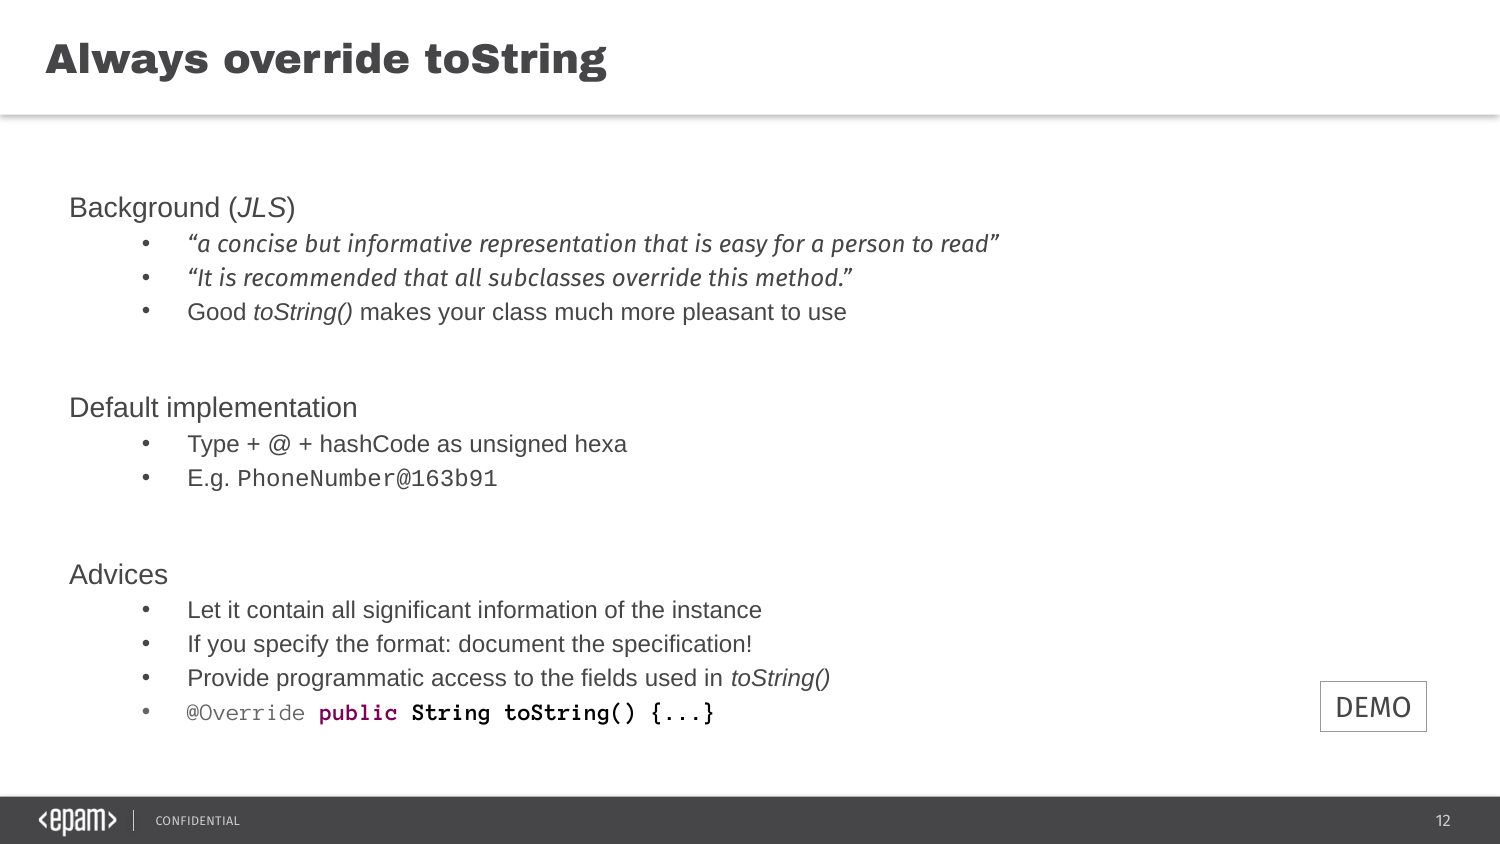

Always override toString
Background (JLS)
“a concise but informative representation that is easy for a person to read”
“It is recommended that all subclasses override this method.”
Good toString() makes your class much more pleasant to use

Default implementation
Type + @ + hashCode as unsigned hexa
E.g. PhoneNumber@163b91

Advices
Let it contain all significant information of the instance
If you specify the format: document the specification!
Provide programmatic access to the fields used in toString()
@Override public String toString() {...}

DEMO